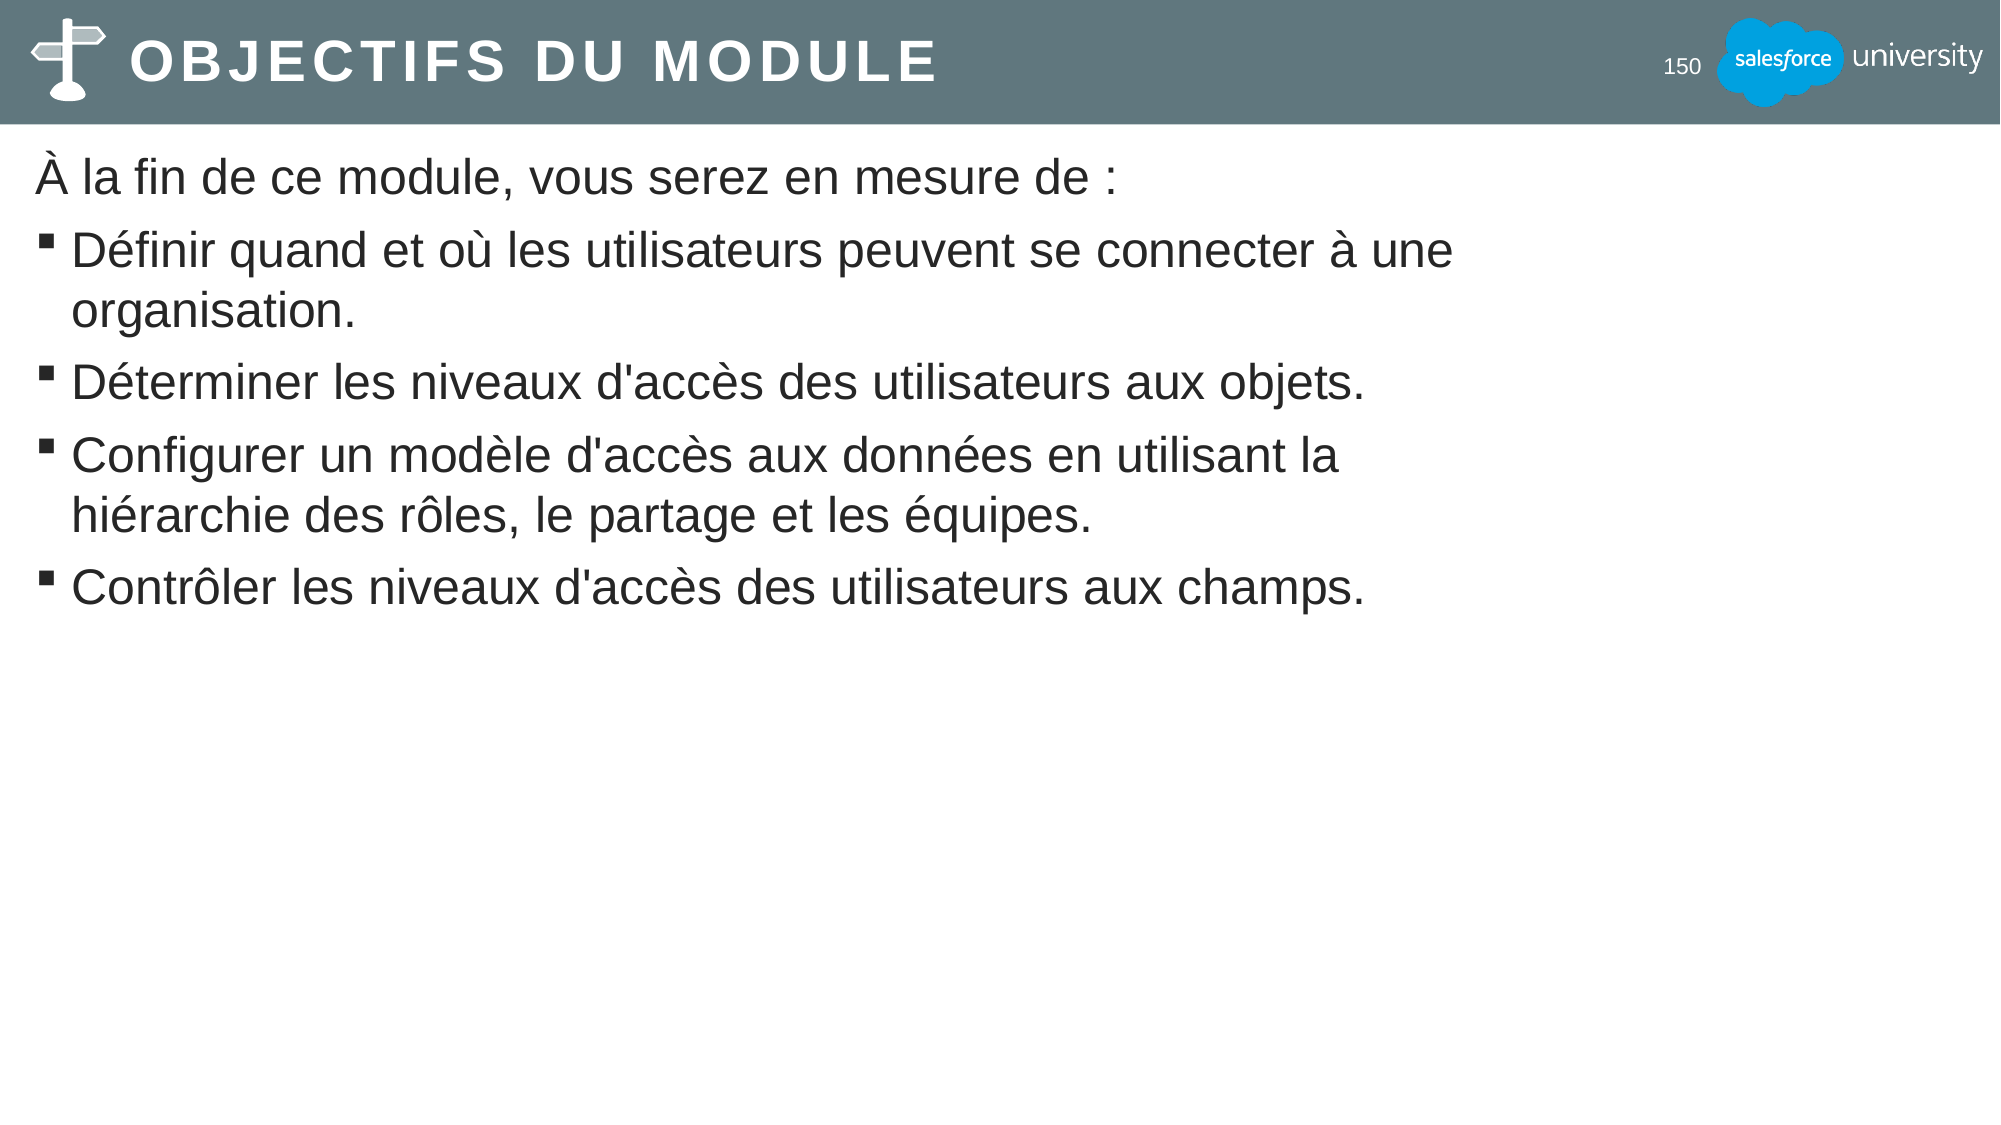

# Objectifs du module
150
À la fin de ce module, vous serez en mesure de :
Définir quand et où les utilisateurs peuvent se connecter à une organisation.
Déterminer les niveaux d'accès des utilisateurs aux objets.
Configurer un modèle d'accès aux données en utilisant la hiérarchie des rôles, le partage et les équipes.
Contrôler les niveaux d'accès des utilisateurs aux champs.